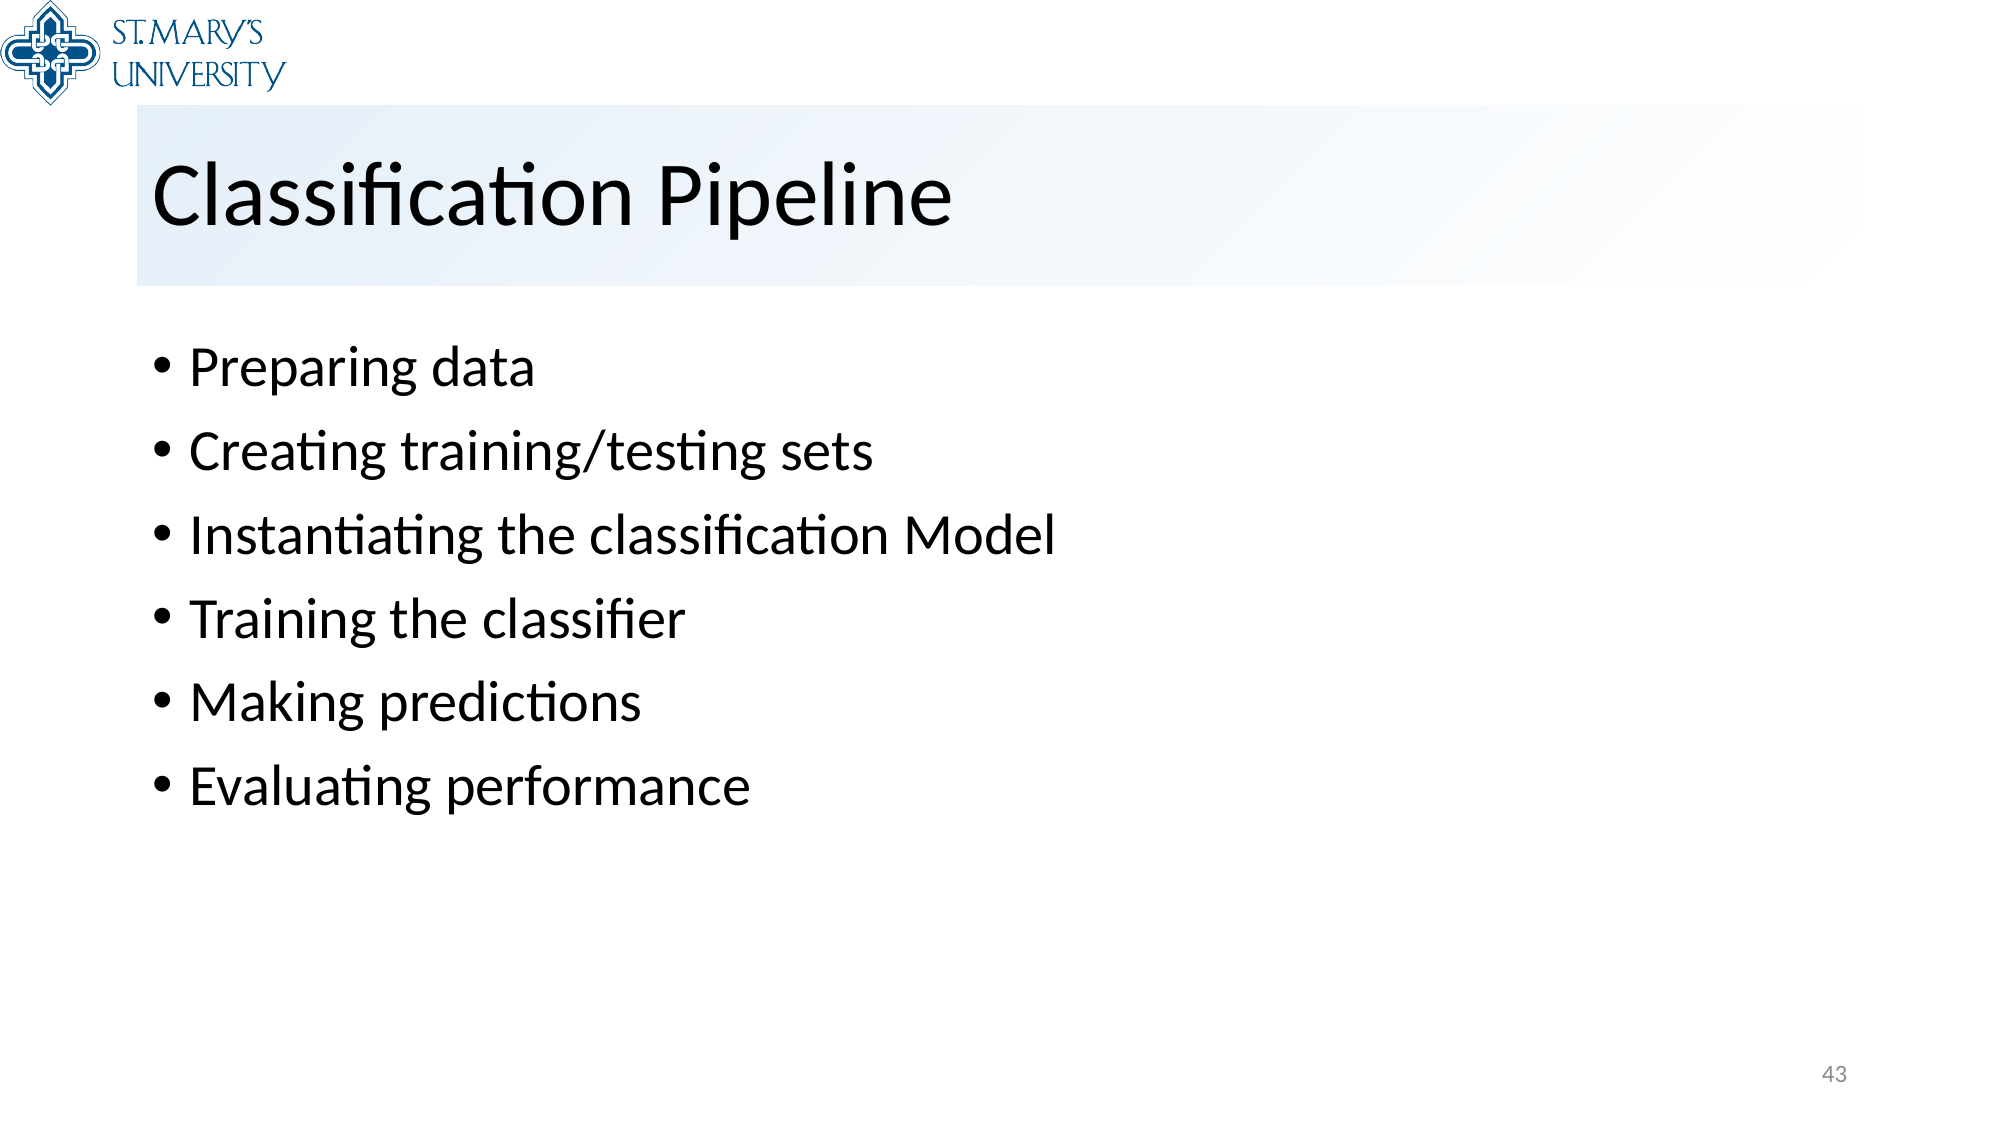

# Classification Pipeline
Preparing data
Creating training/testing sets
Instantiating the classification Model
Training the classifier
Making predictions
Evaluating performance
43